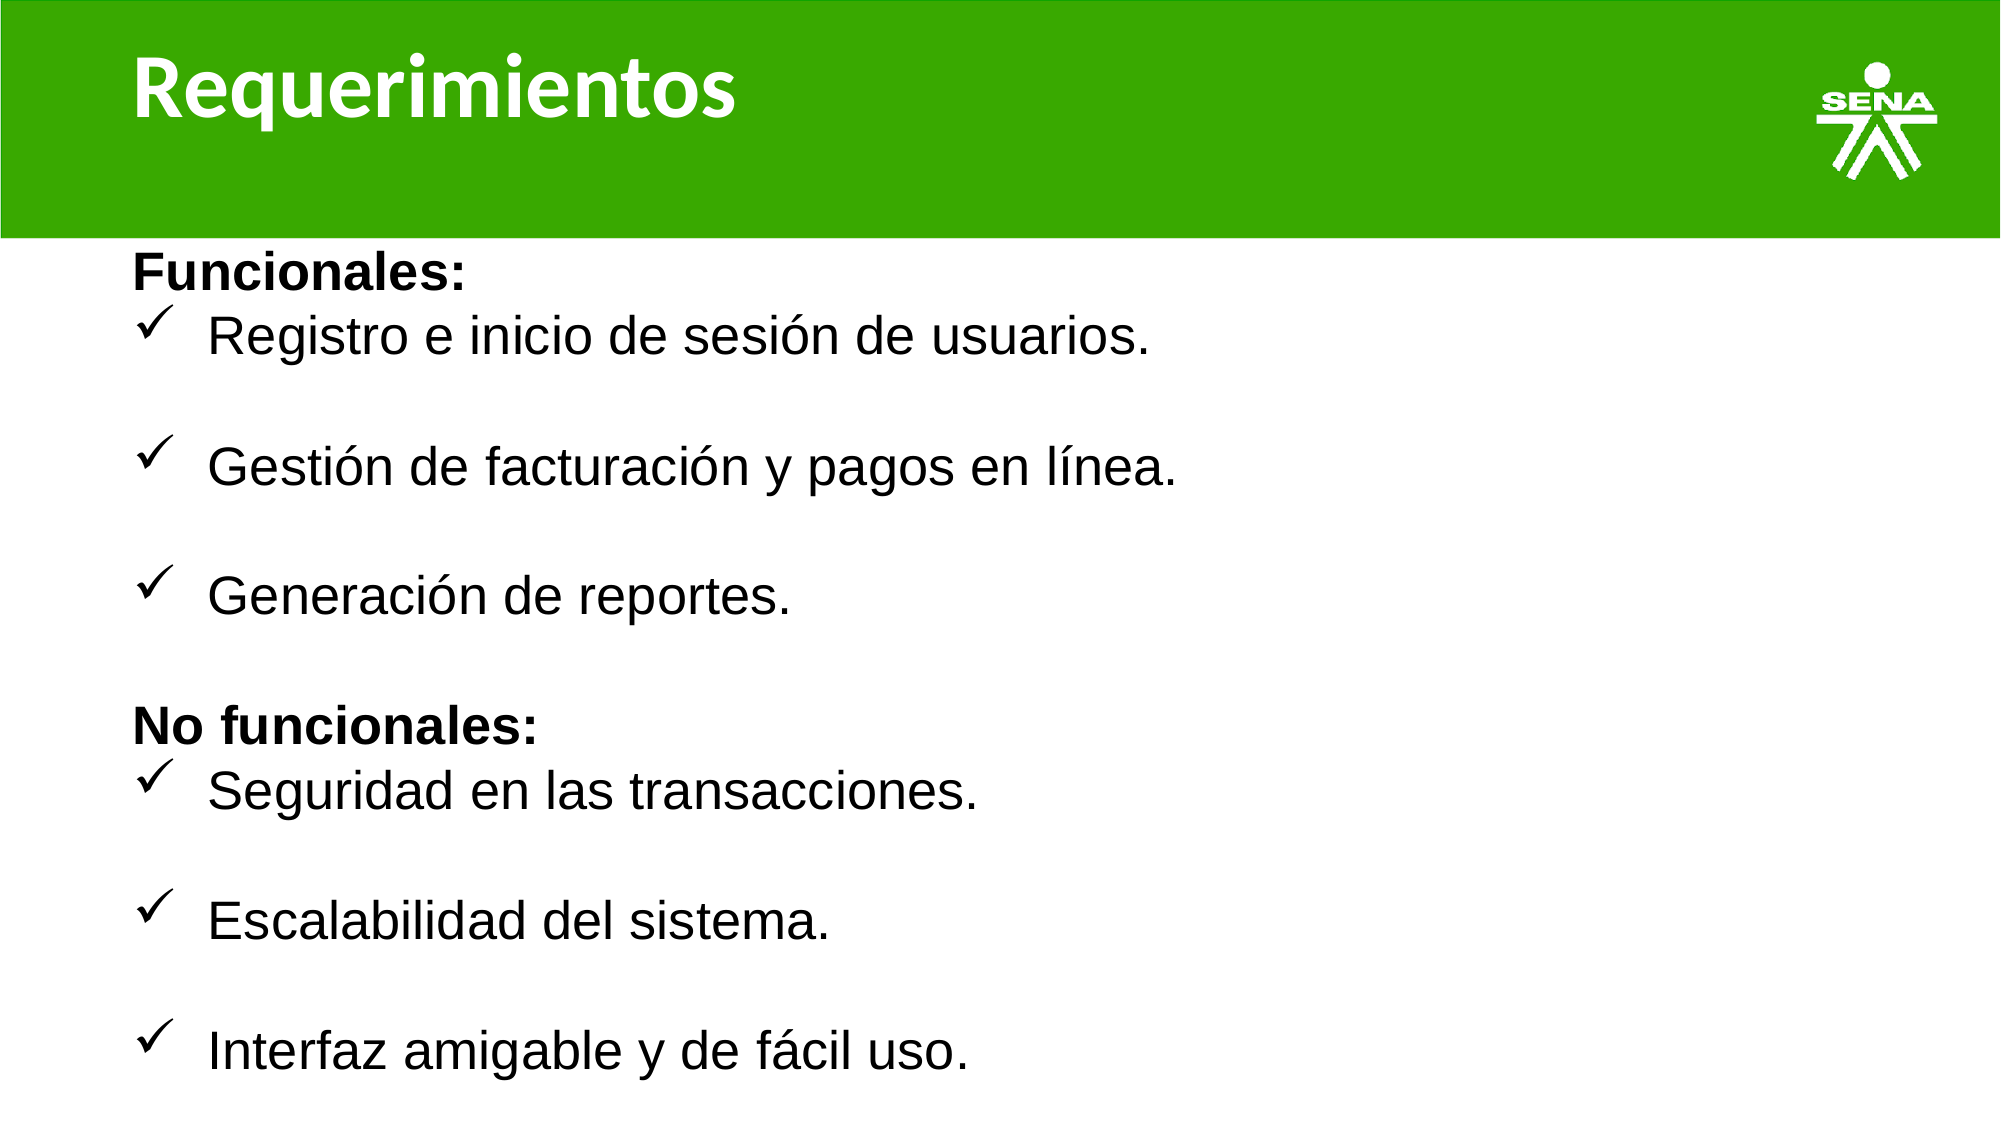

# Requerimientos
Funcionales:
Registro e inicio de sesión de usuarios.

Gestión de facturación y pagos en línea.

Generación de reportes.

No funcionales:
Seguridad en las transacciones.

Escalabilidad del sistema.

Interfaz amigable y de fácil uso.